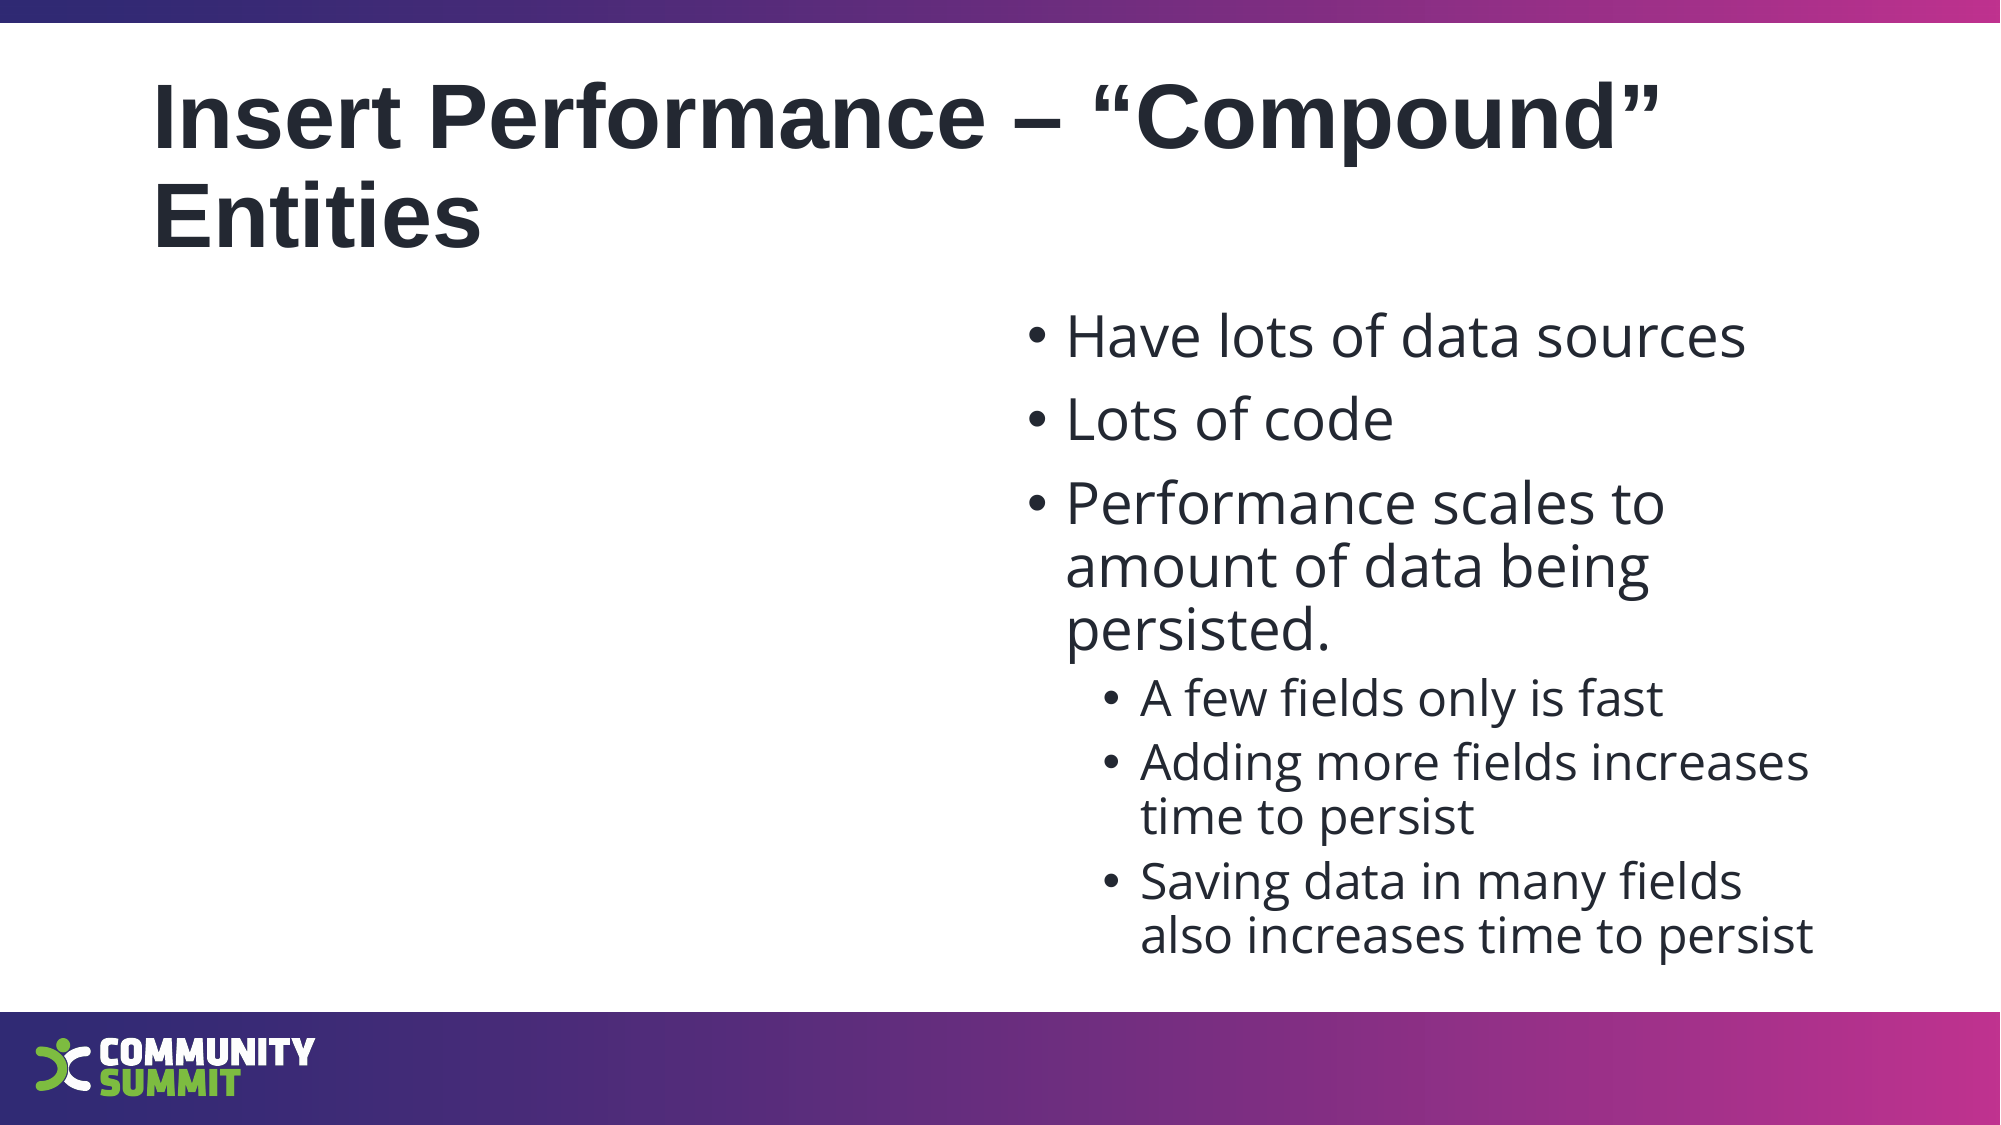

# Insert Performance – “Compound” Entities

Have lots of data sources
Lots of code
Performance scales to amount of data being persisted.
A few fields only is fast
Adding more fields increases time to persist
Saving data in many fields also increases time to persist